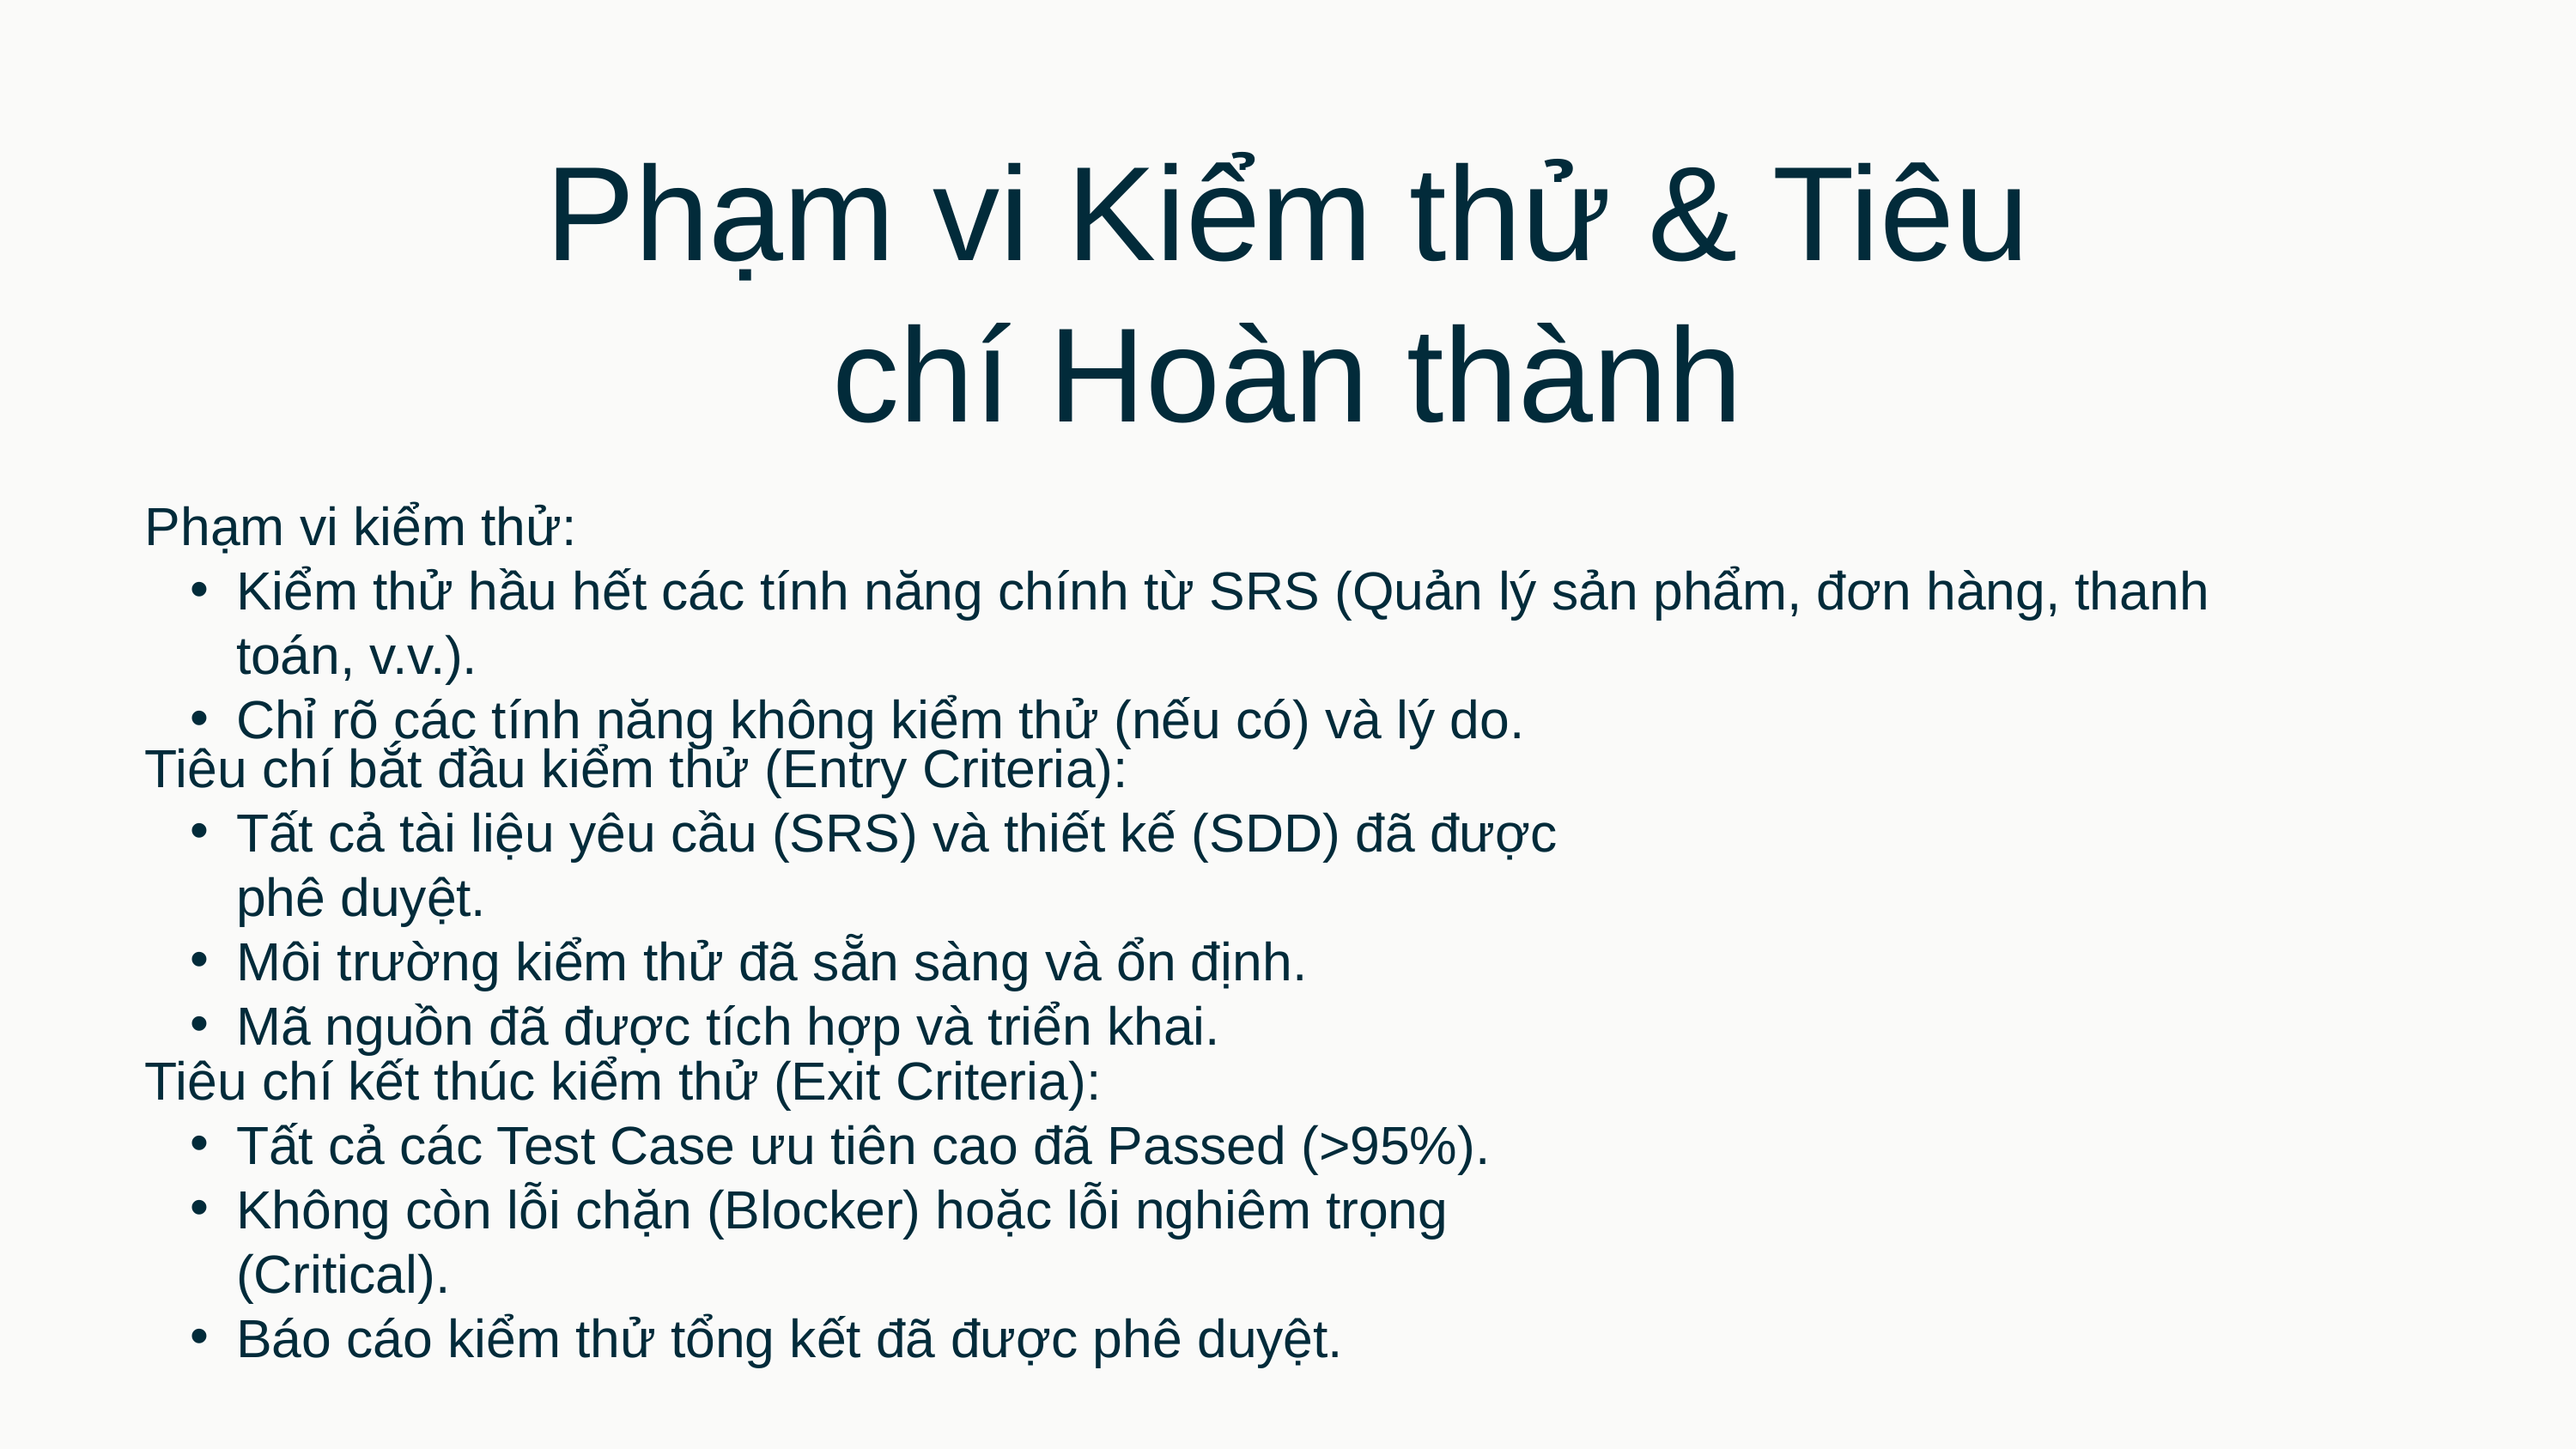

Phạm vi Kiểm thử & Tiêu chí Hoàn thành
Phạm vi kiểm thử:
Kiểm thử hầu hết các tính năng chính từ SRS (Quản lý sản phẩm, đơn hàng, thanh toán, v.v.).
Chỉ rõ các tính năng không kiểm thử (nếu có) và lý do.
Tiêu chí bắt đầu kiểm thử (Entry Criteria):
Tất cả tài liệu yêu cầu (SRS) và thiết kế (SDD) đã được phê duyệt.
Môi trường kiểm thử đã sẵn sàng và ổn định.
Mã nguồn đã được tích hợp và triển khai.
Tiêu chí kết thúc kiểm thử (Exit Criteria):
Tất cả các Test Case ưu tiên cao đã Passed (>95%).
Không còn lỗi chặn (Blocker) hoặc lỗi nghiêm trọng (Critical).
Báo cáo kiểm thử tổng kết đã được phê duyệt.